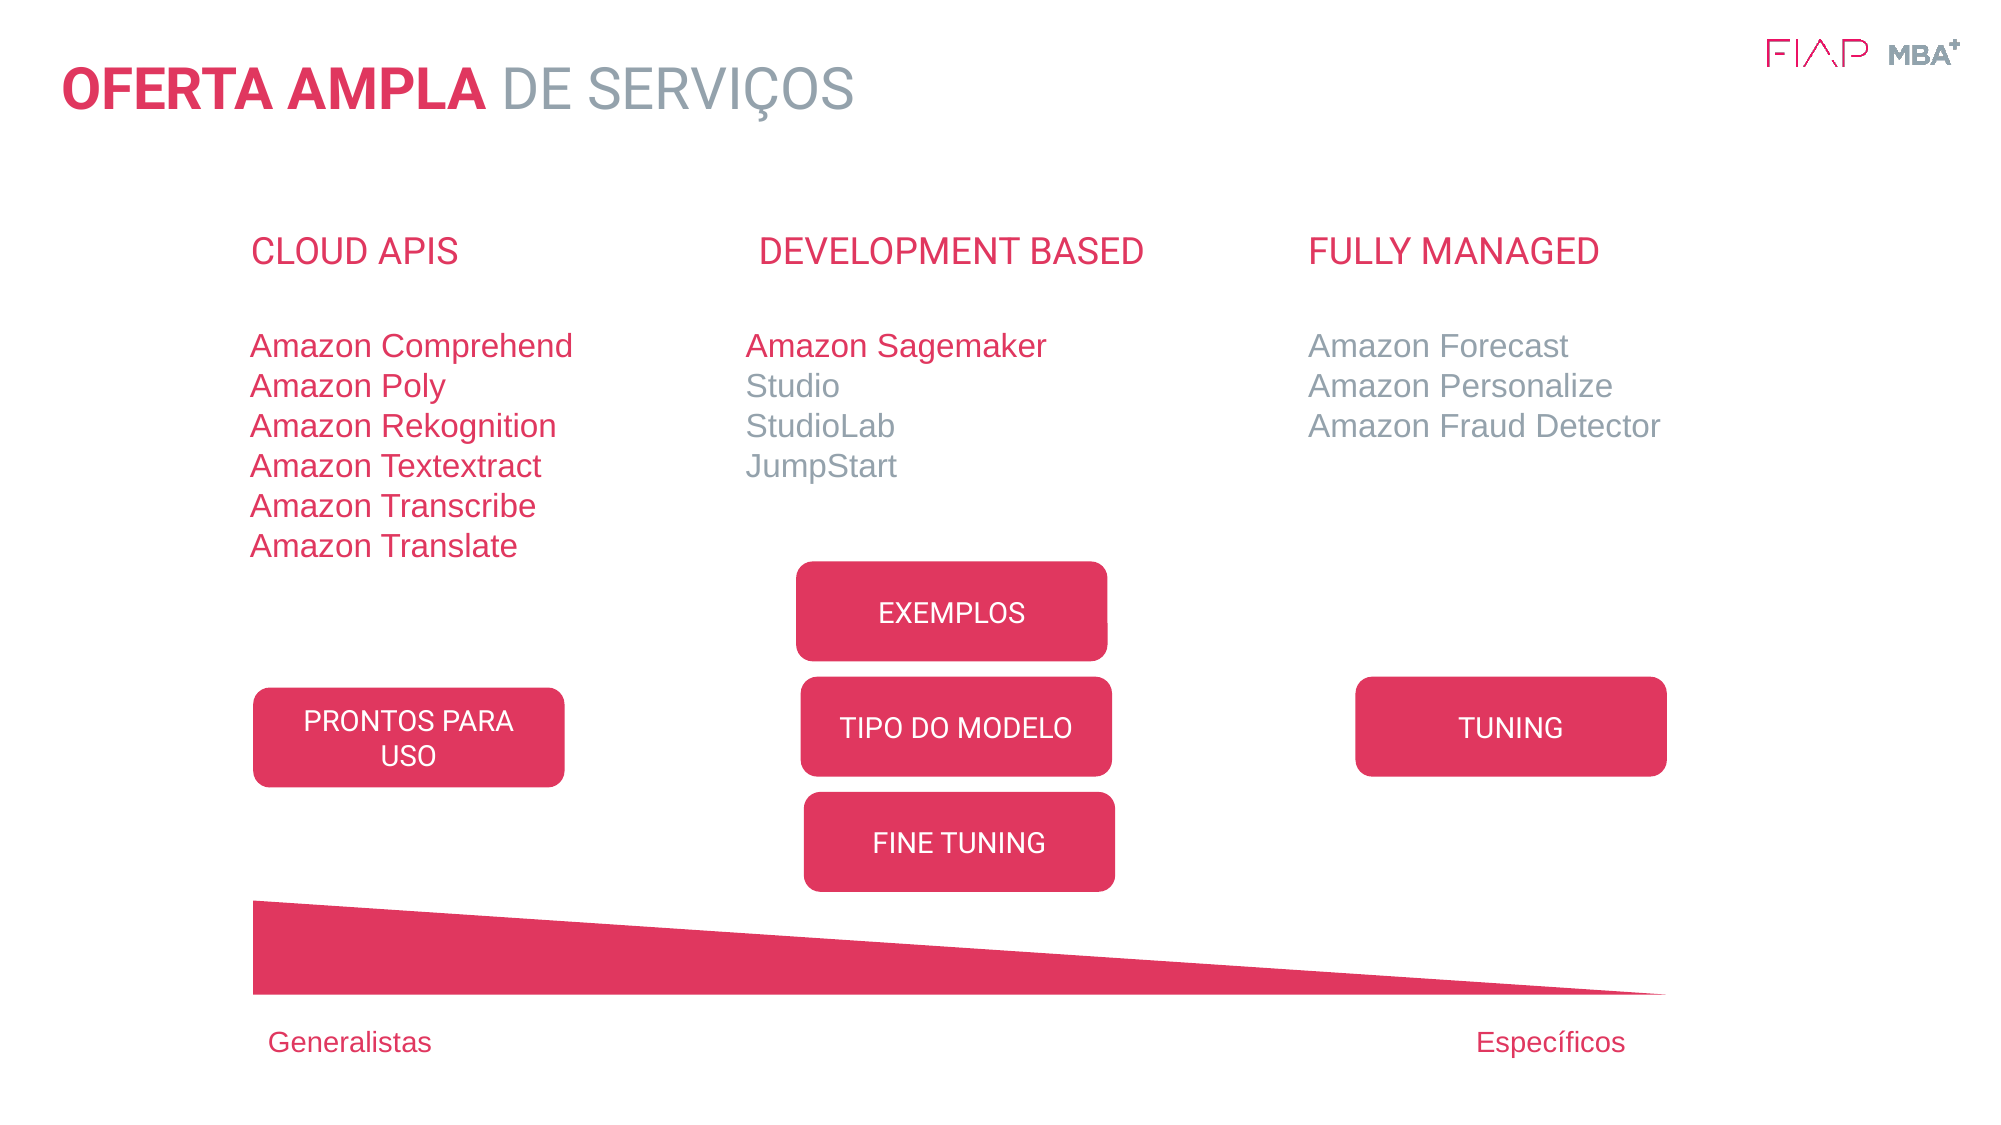

# OFERTA AMPLA DE SERVIÇOS
CLOUD APIS
DEVELOPMENT BASED
FULLY MANAGED
Amazon Comprehend
Amazon Poly
Amazon Rekognition
Amazon Textextract
Amazon Transcribe
Amazon Translate
Amazon Sagemaker
Studio
StudioLab
JumpStart
Amazon Forecast
Amazon Personalize
Amazon Fraud Detector
EXEMPLOS
TIPO DO MODELO
TUNING
PRONTOS PARA USO
FINE TUNING

Generalistas
Específicos